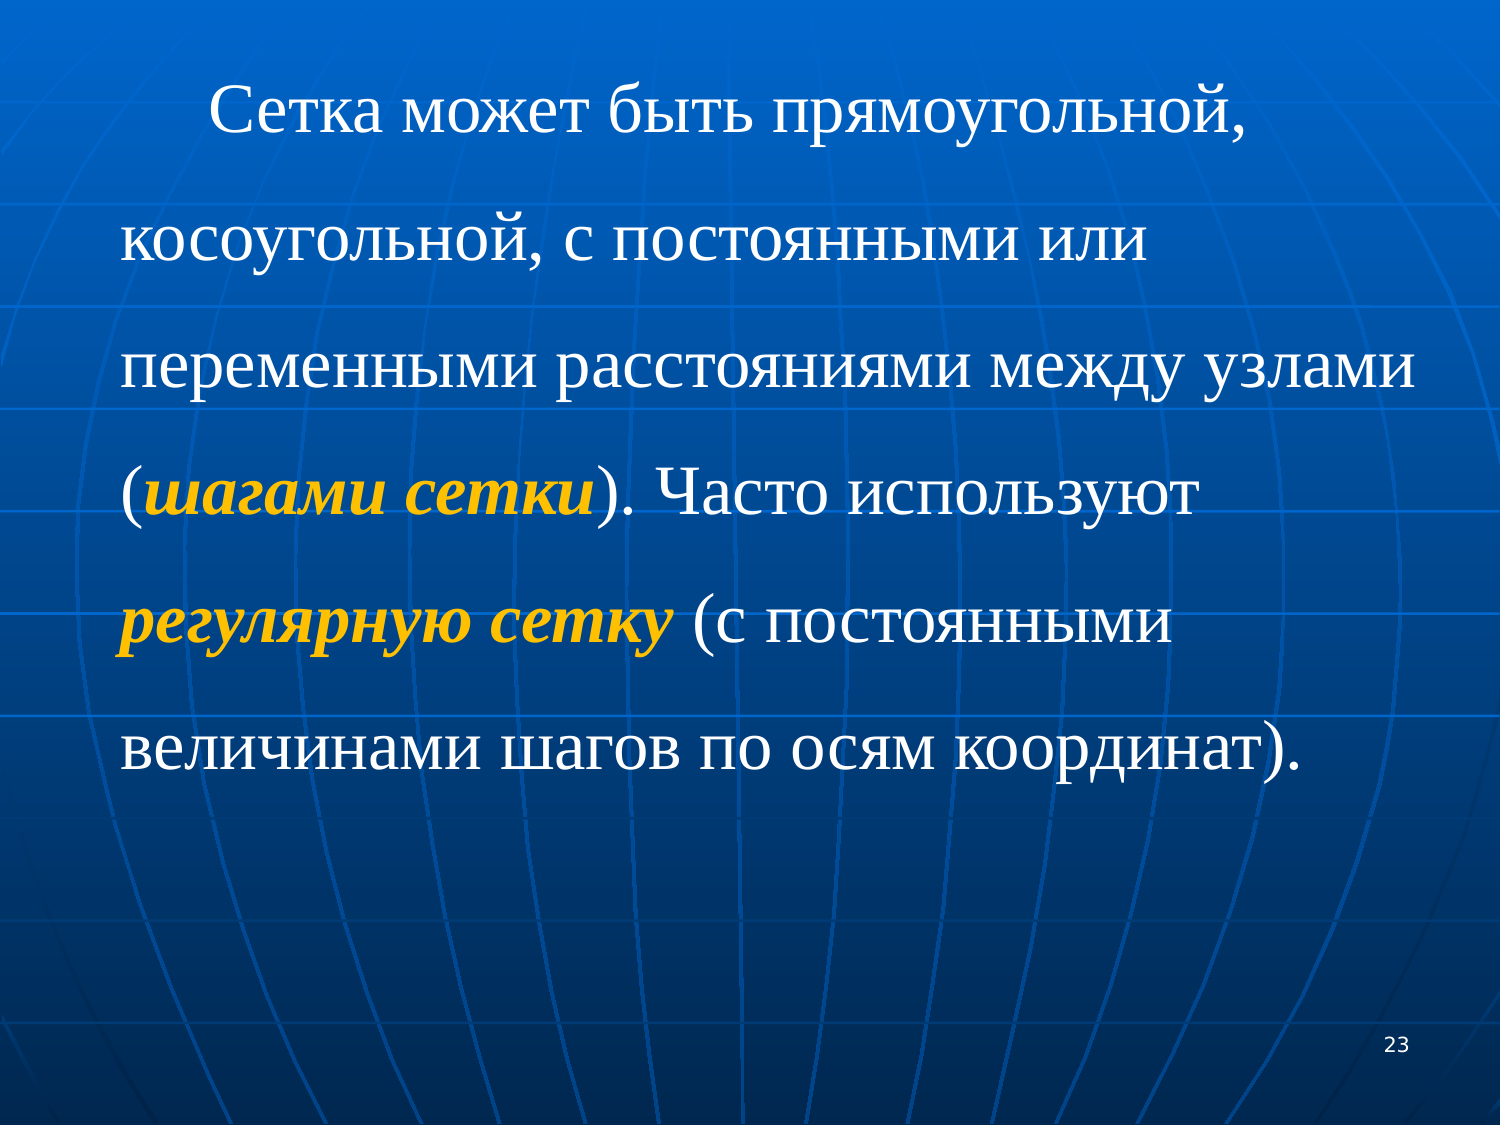

Сетка может быть прямоугольной, косоугольной, с постоянными или переменными расстояниями между узлами (шагами сетки). Часто используют регулярную сетку (с постоянными величинами шагов по осям координат).

23